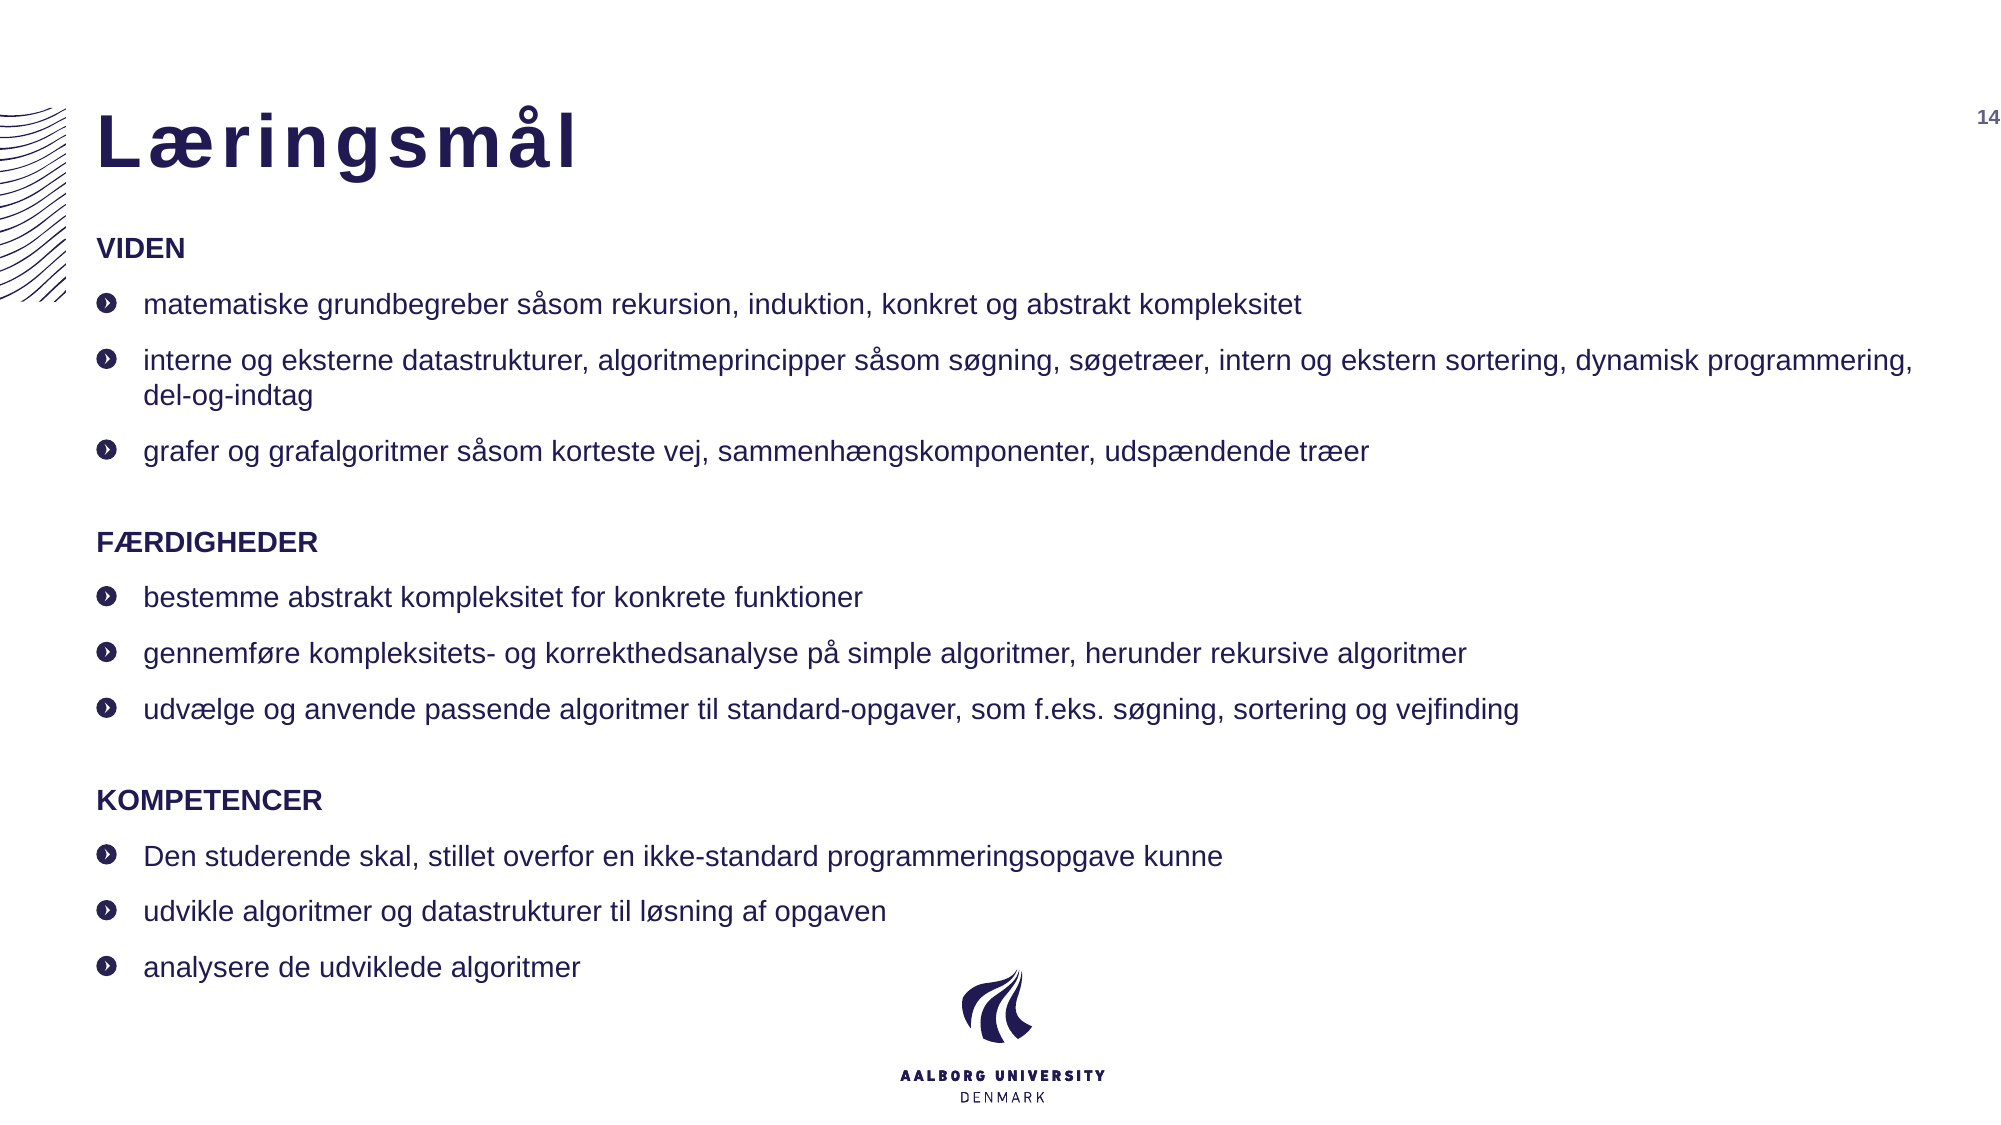

# Læringsmål
14
VIDEN
matematiske grundbegreber såsom rekursion, induktion, konkret og abstrakt kompleksitet
interne og eksterne datastrukturer, algoritmeprincipper såsom søgning, søgetræer, intern og ekstern sortering, dynamisk programmering, del-og-indtag
grafer og grafalgoritmer såsom korteste vej, sammenhængskomponenter, udspændende træer
FÆRDIGHEDER
bestemme abstrakt kompleksitet for konkrete funktioner
gennemføre kompleksitets- og korrekthedsanalyse på simple algoritmer, herunder rekursive algoritmer
udvælge og anvende passende algoritmer til standard-opgaver, som f.eks. søgning, sortering og vejfinding
KOMPETENCER
Den studerende skal, stillet overfor en ikke-standard programmeringsopgave kunne
udvikle algoritmer og datastrukturer til løsning af opgaven
analysere de udviklede algoritmer